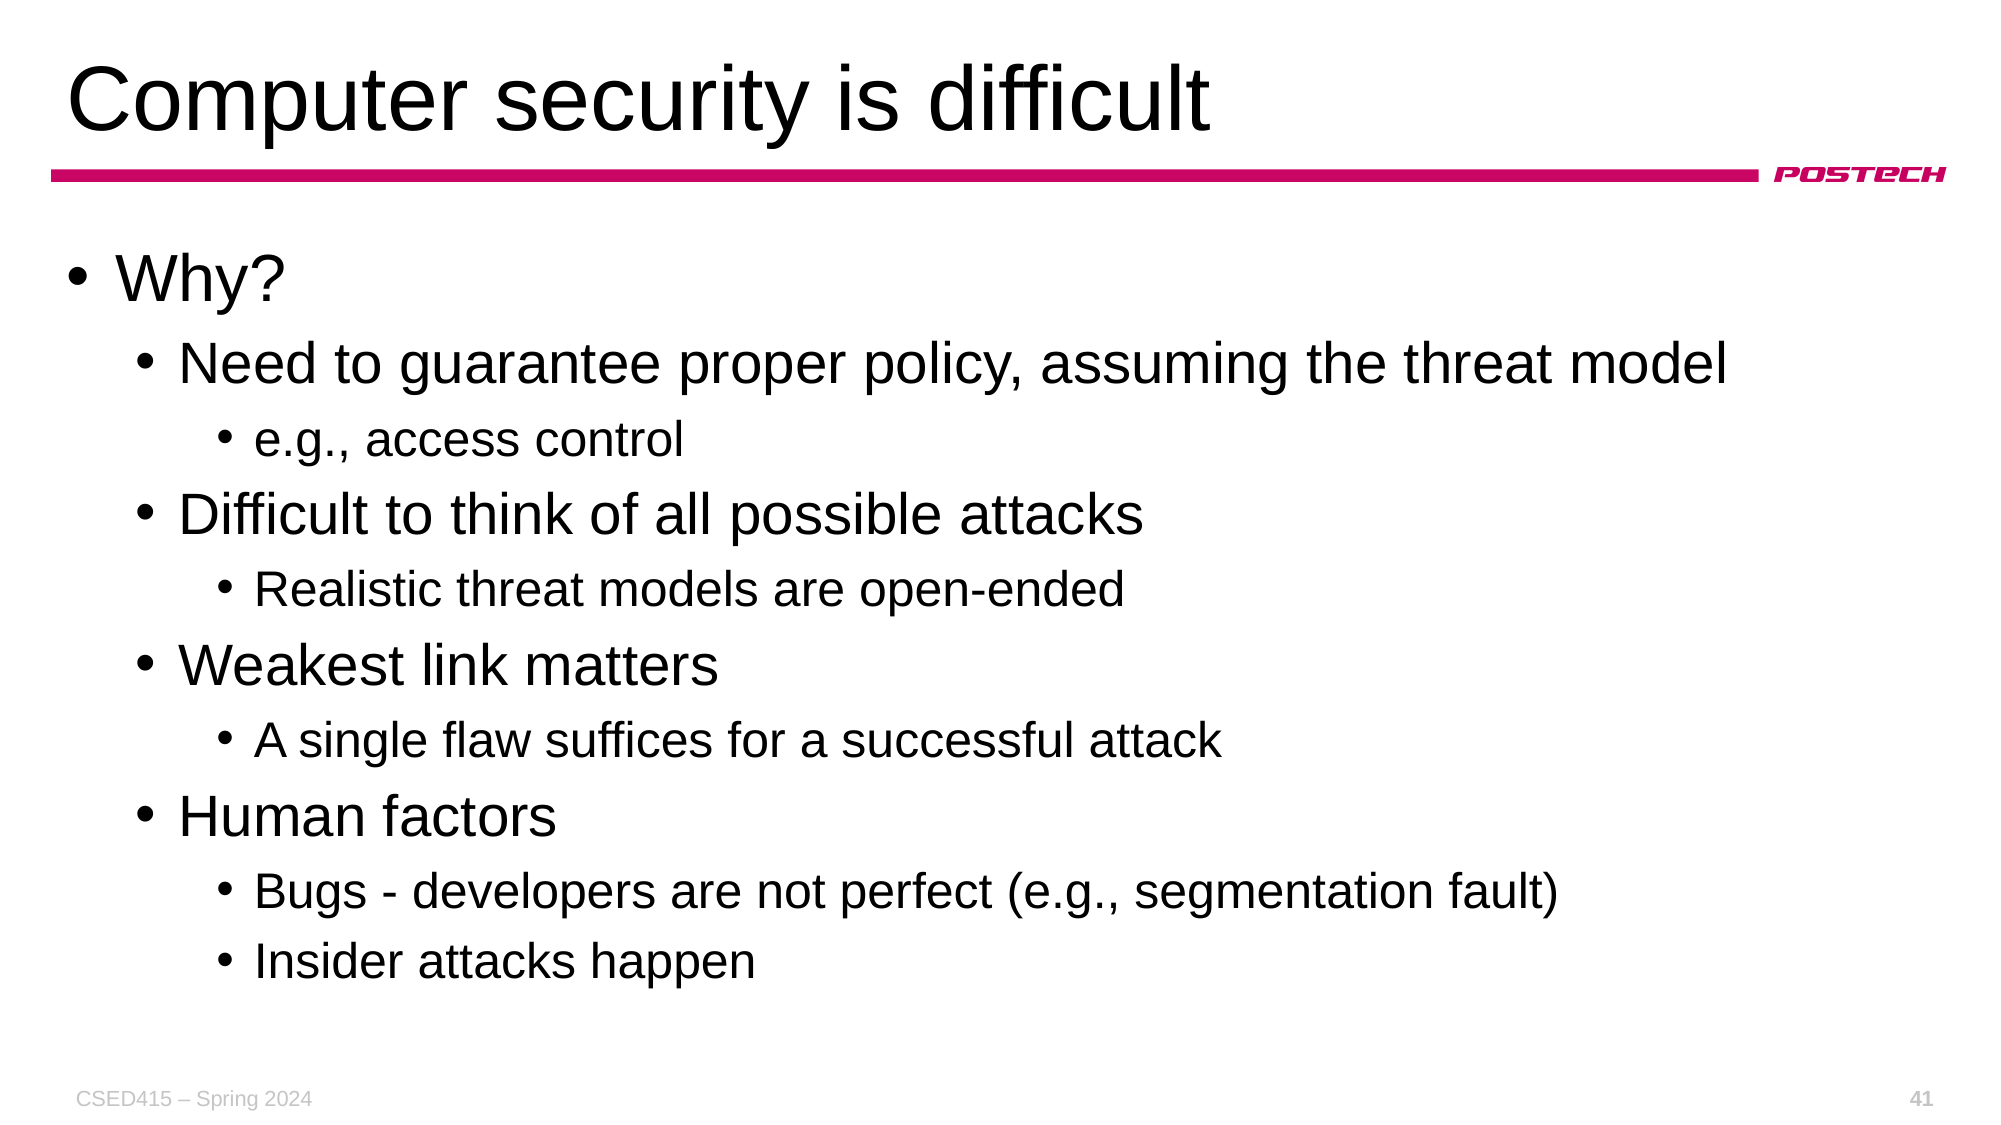

# Computer security is difficult
Why?
Need to guarantee proper policy, assuming the threat model
e.g., access control
Difficult to think of all possible attacks
Realistic threat models are open-ended
Weakest link matters
A single flaw suffices for a successful attack
Human factors
Bugs - developers are not perfect (e.g., segmentation fault)
Insider attacks happen

CSED415 – Spring 2024
41